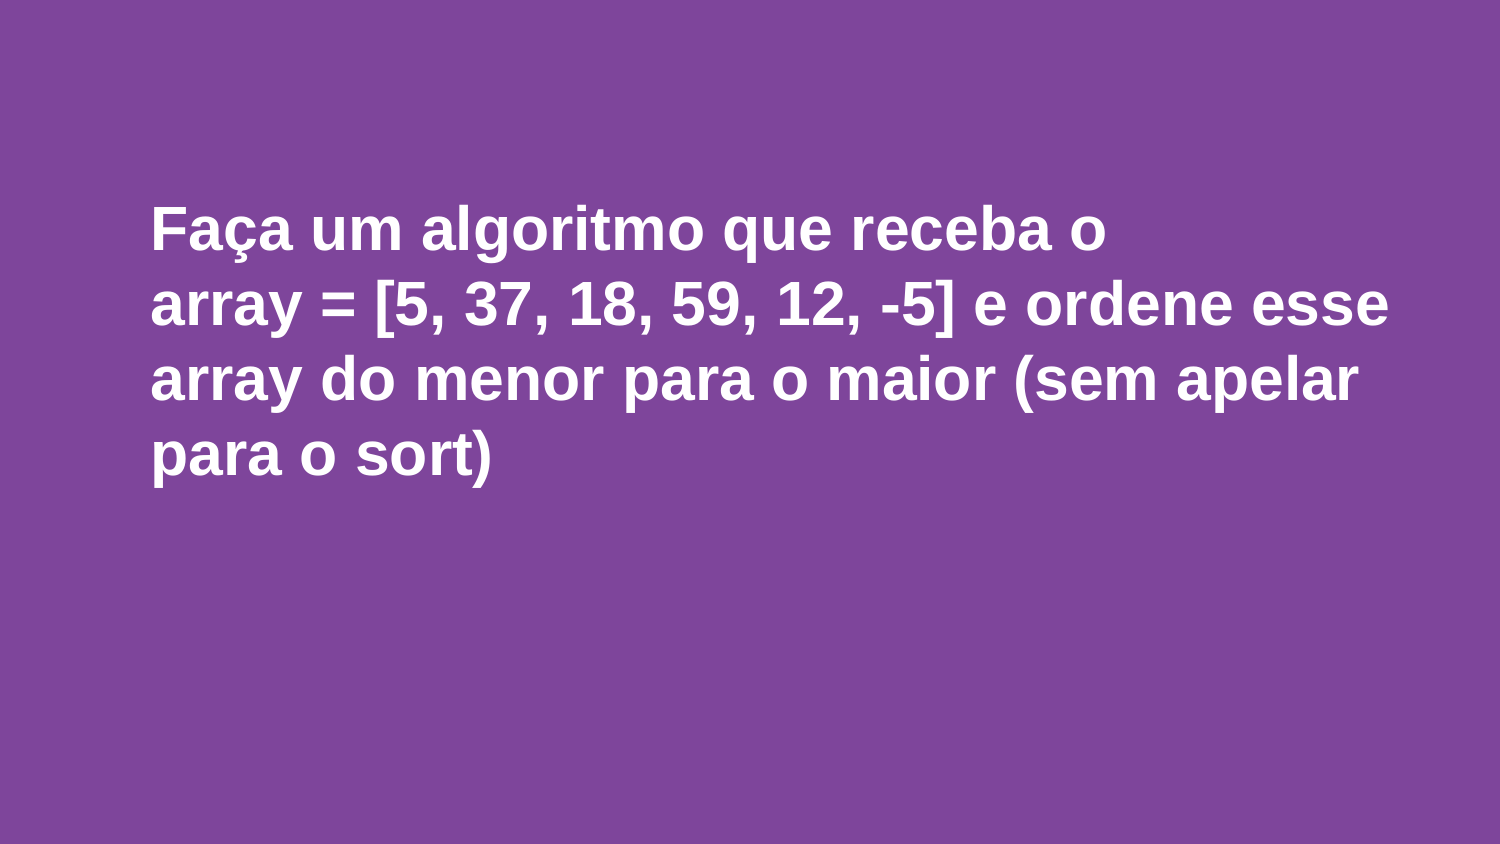

Faça um algoritmo que receba o
array = [5, 37, 18, 59, 12, -5] e ordene esse array do menor para o maior (sem apelar para o sort)